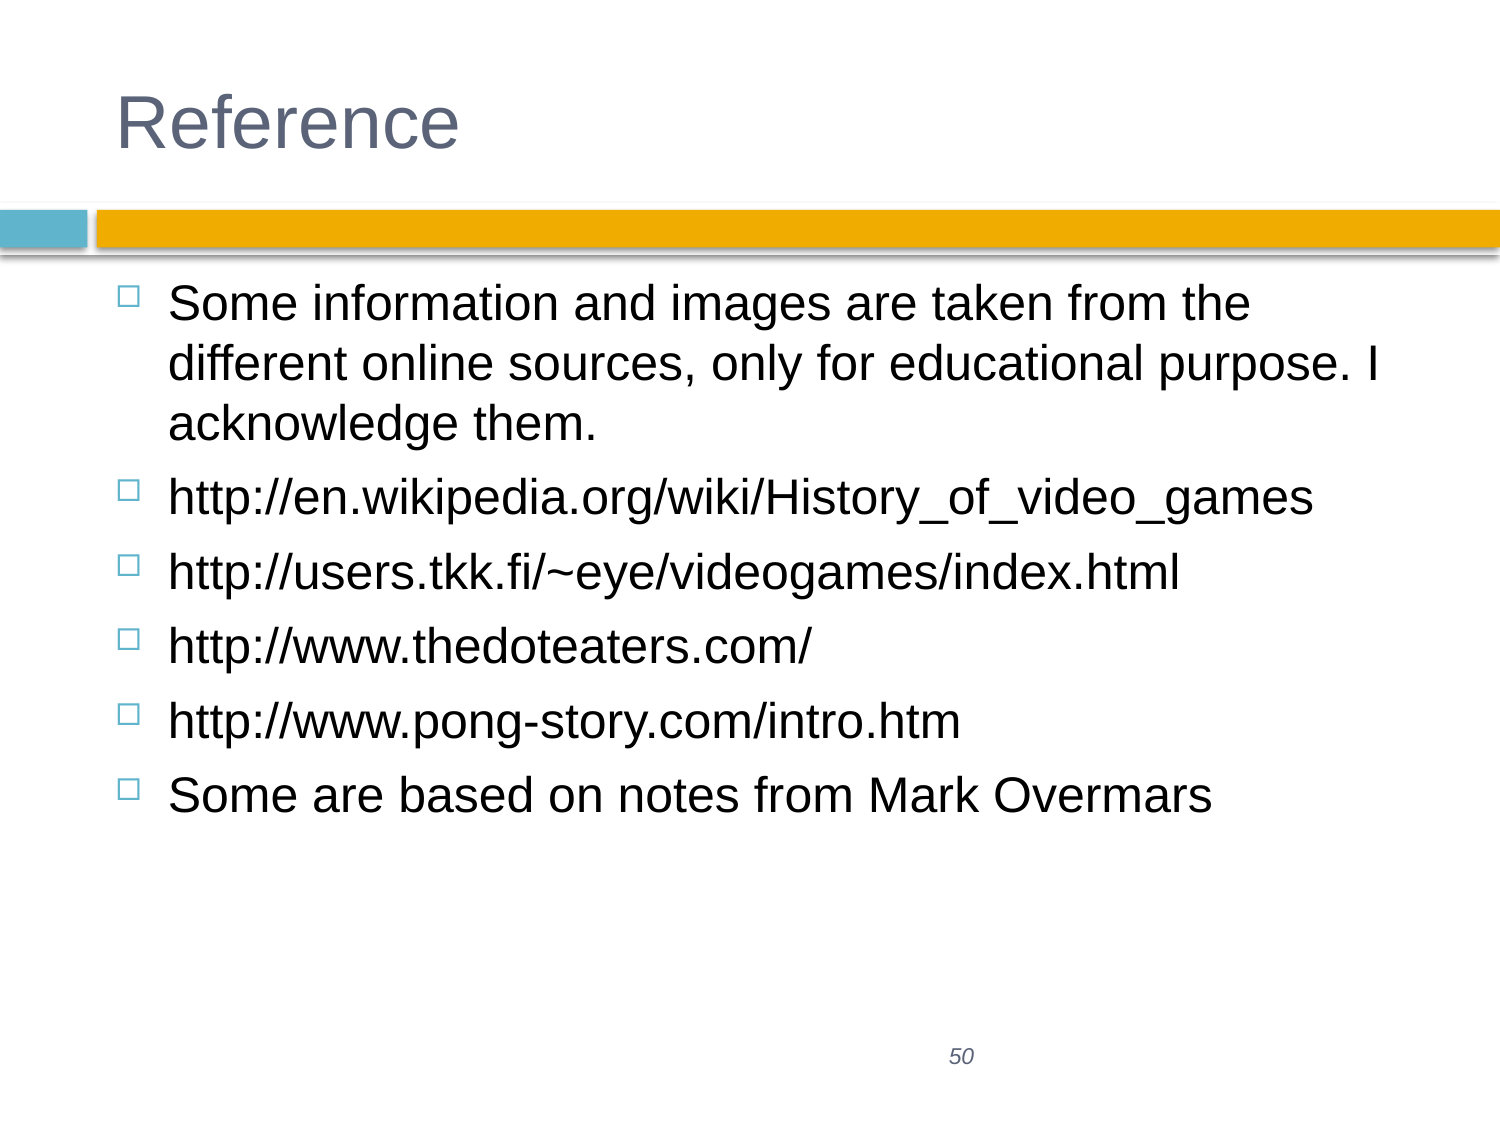

# Reference
Some information and images are taken from the different online sources, only for educational purpose. I acknowledge them.
http://en.wikipedia.org/wiki/History_of_video_games
http://users.tkk.fi/~eye/videogames/index.html
http://www.thedoteaters.com/
http://www.pong-story.com/intro.htm
Some are based on notes from Mark Overmars
50